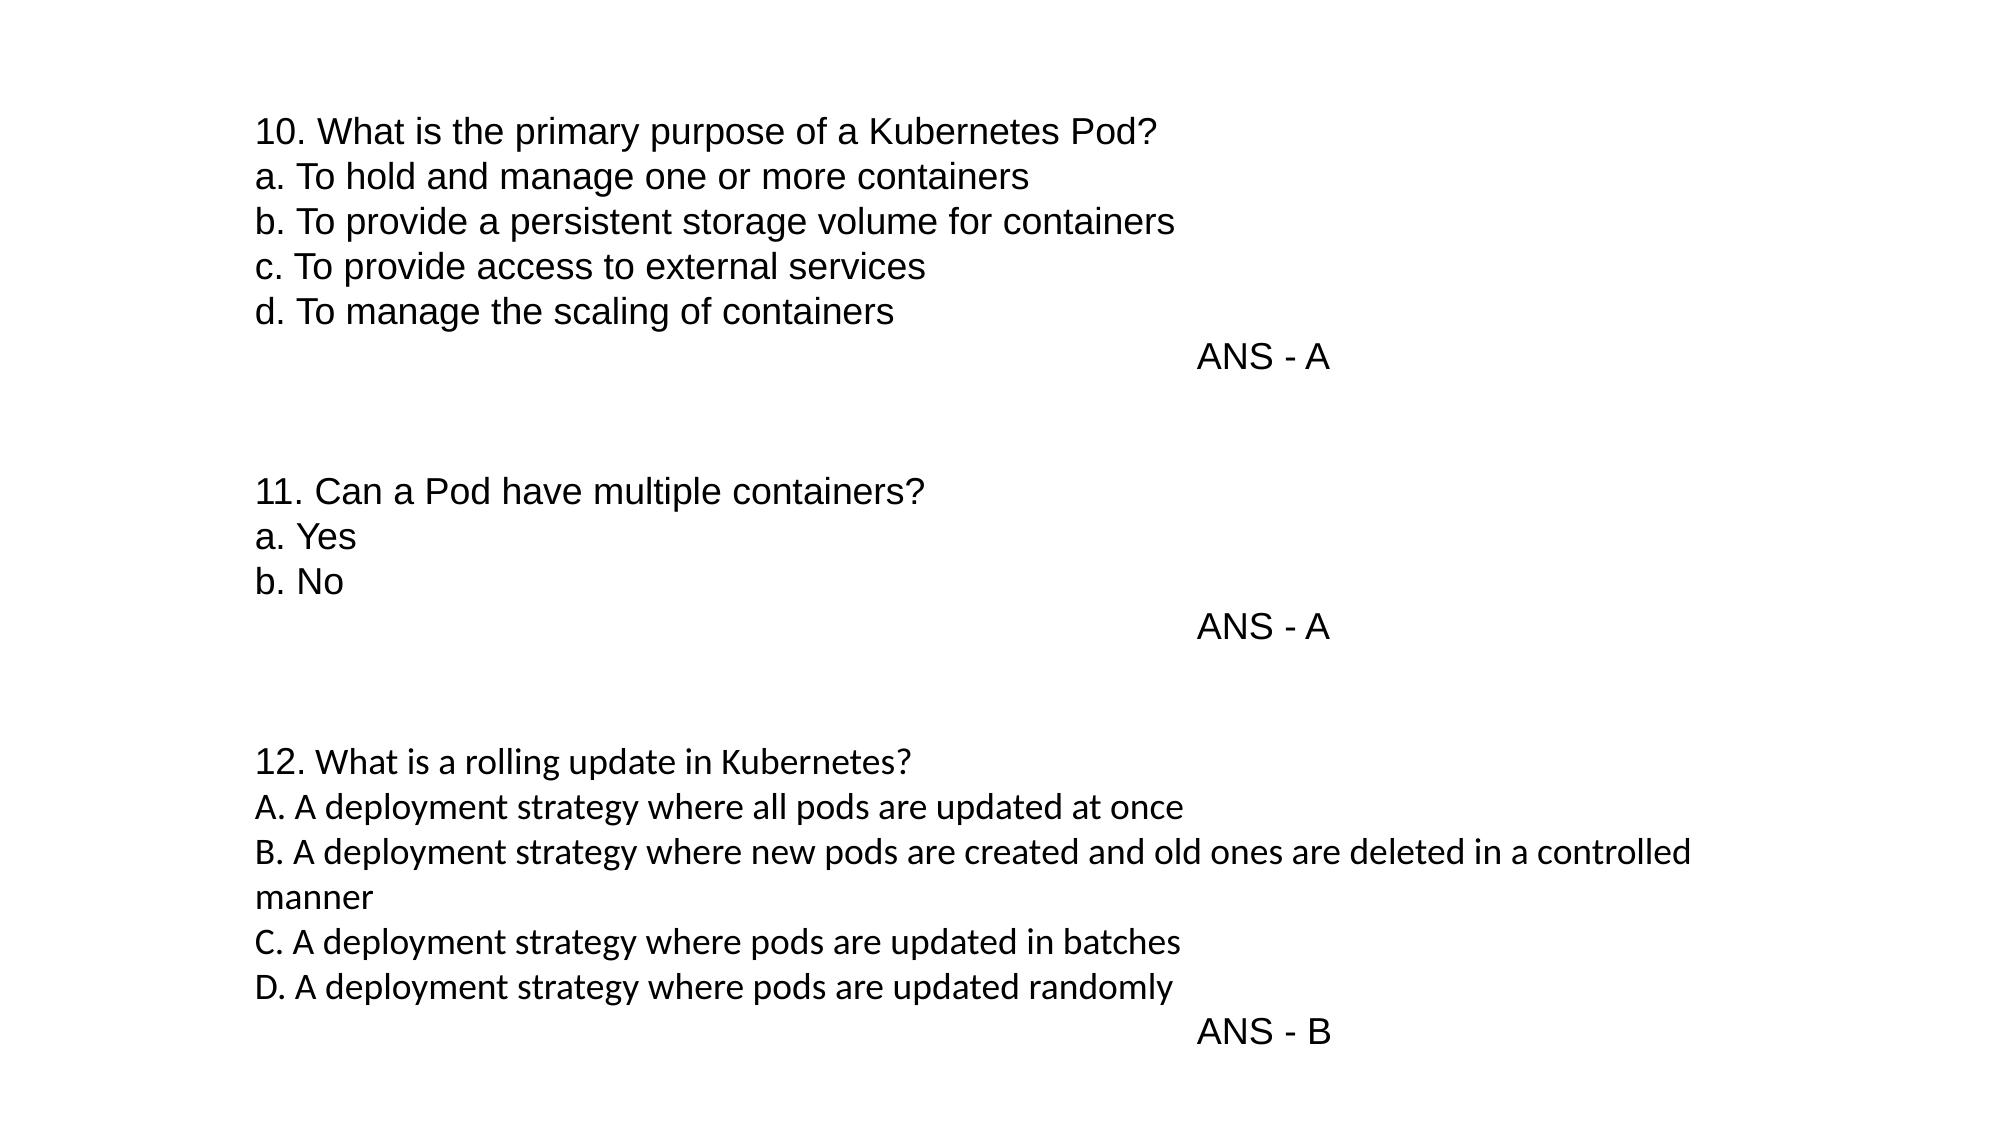

10. What is the primary purpose of a Kubernetes Pod?
a. To hold and manage one or more containers
b. To provide a persistent storage volume for containers
c. To provide access to external services
d. To manage the scaling of containers
						    ANS - A

11. Can a Pod have multiple containers?
a. Yes
b. No
						    ANS - A

12. What is a rolling update in Kubernetes?
A. A deployment strategy where all pods are updated at once
B. A deployment strategy where new pods are created and old ones are deleted in a controlled manner
C. A deployment strategy where pods are updated in batches
D. A deployment strategy where pods are updated randomly
						    ANS - B